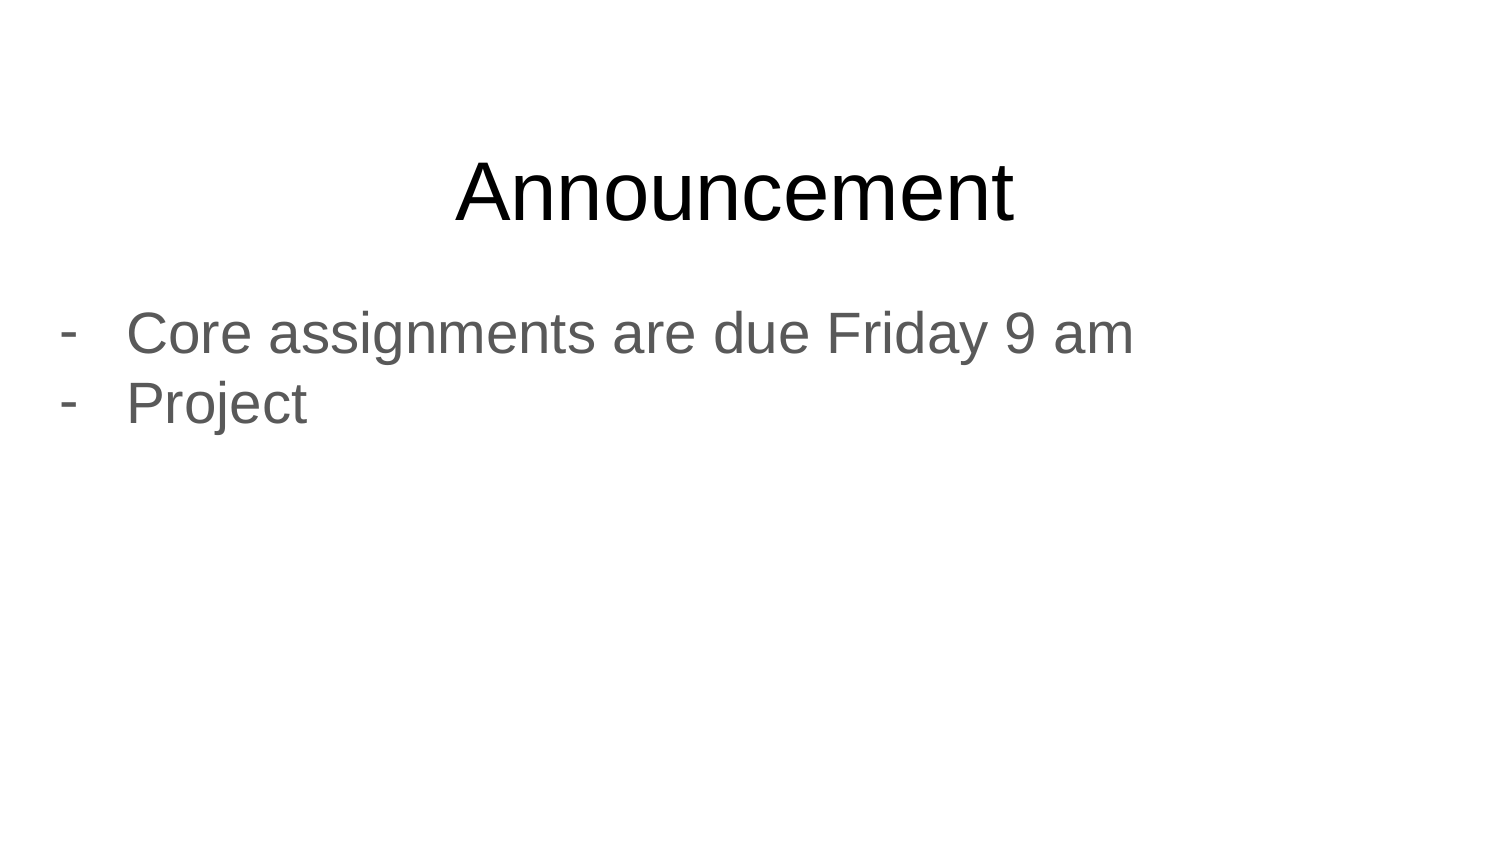

# Announcement
Core assignments are due Friday 9 am
Project